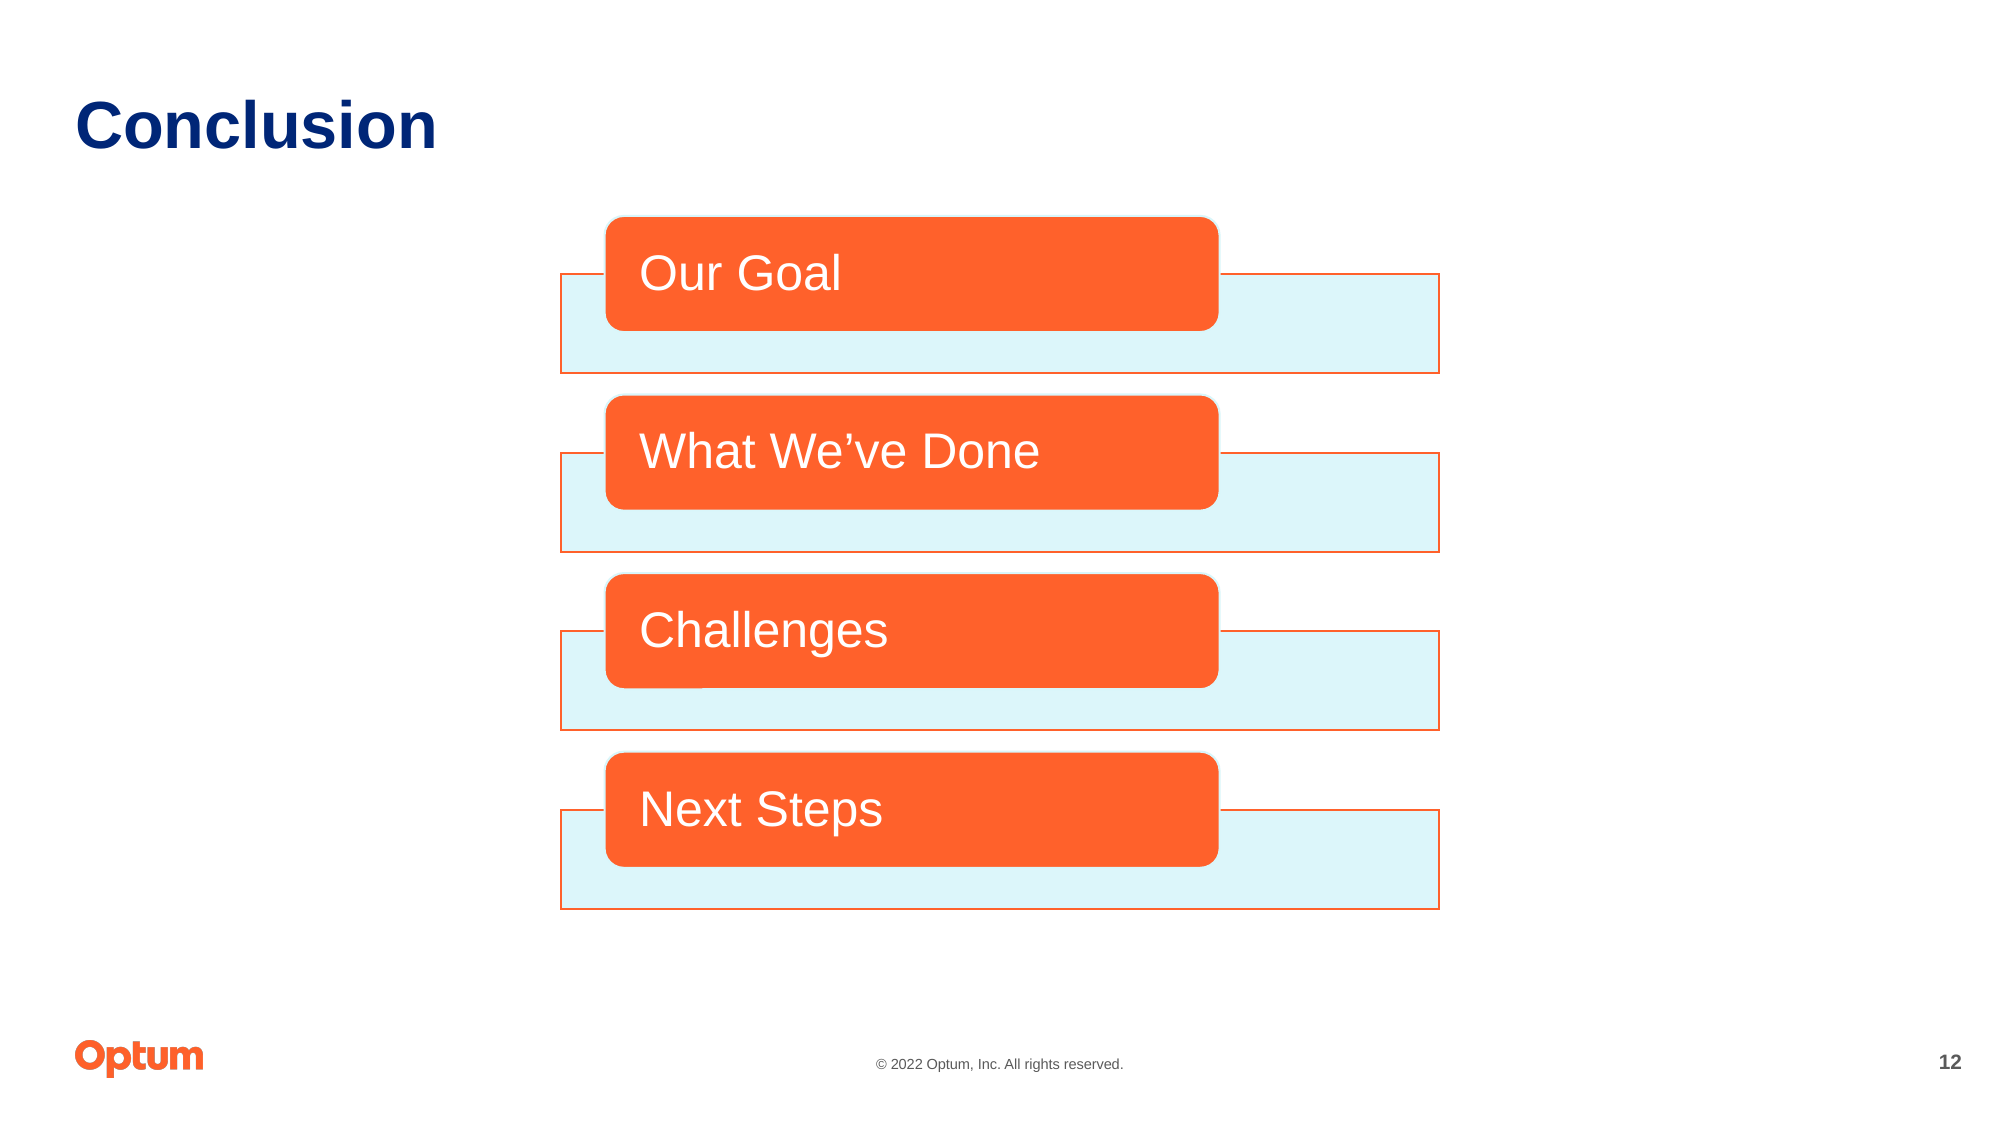

# Conclusion
Our Goal
What We’ve Done
Challenges
Next Steps